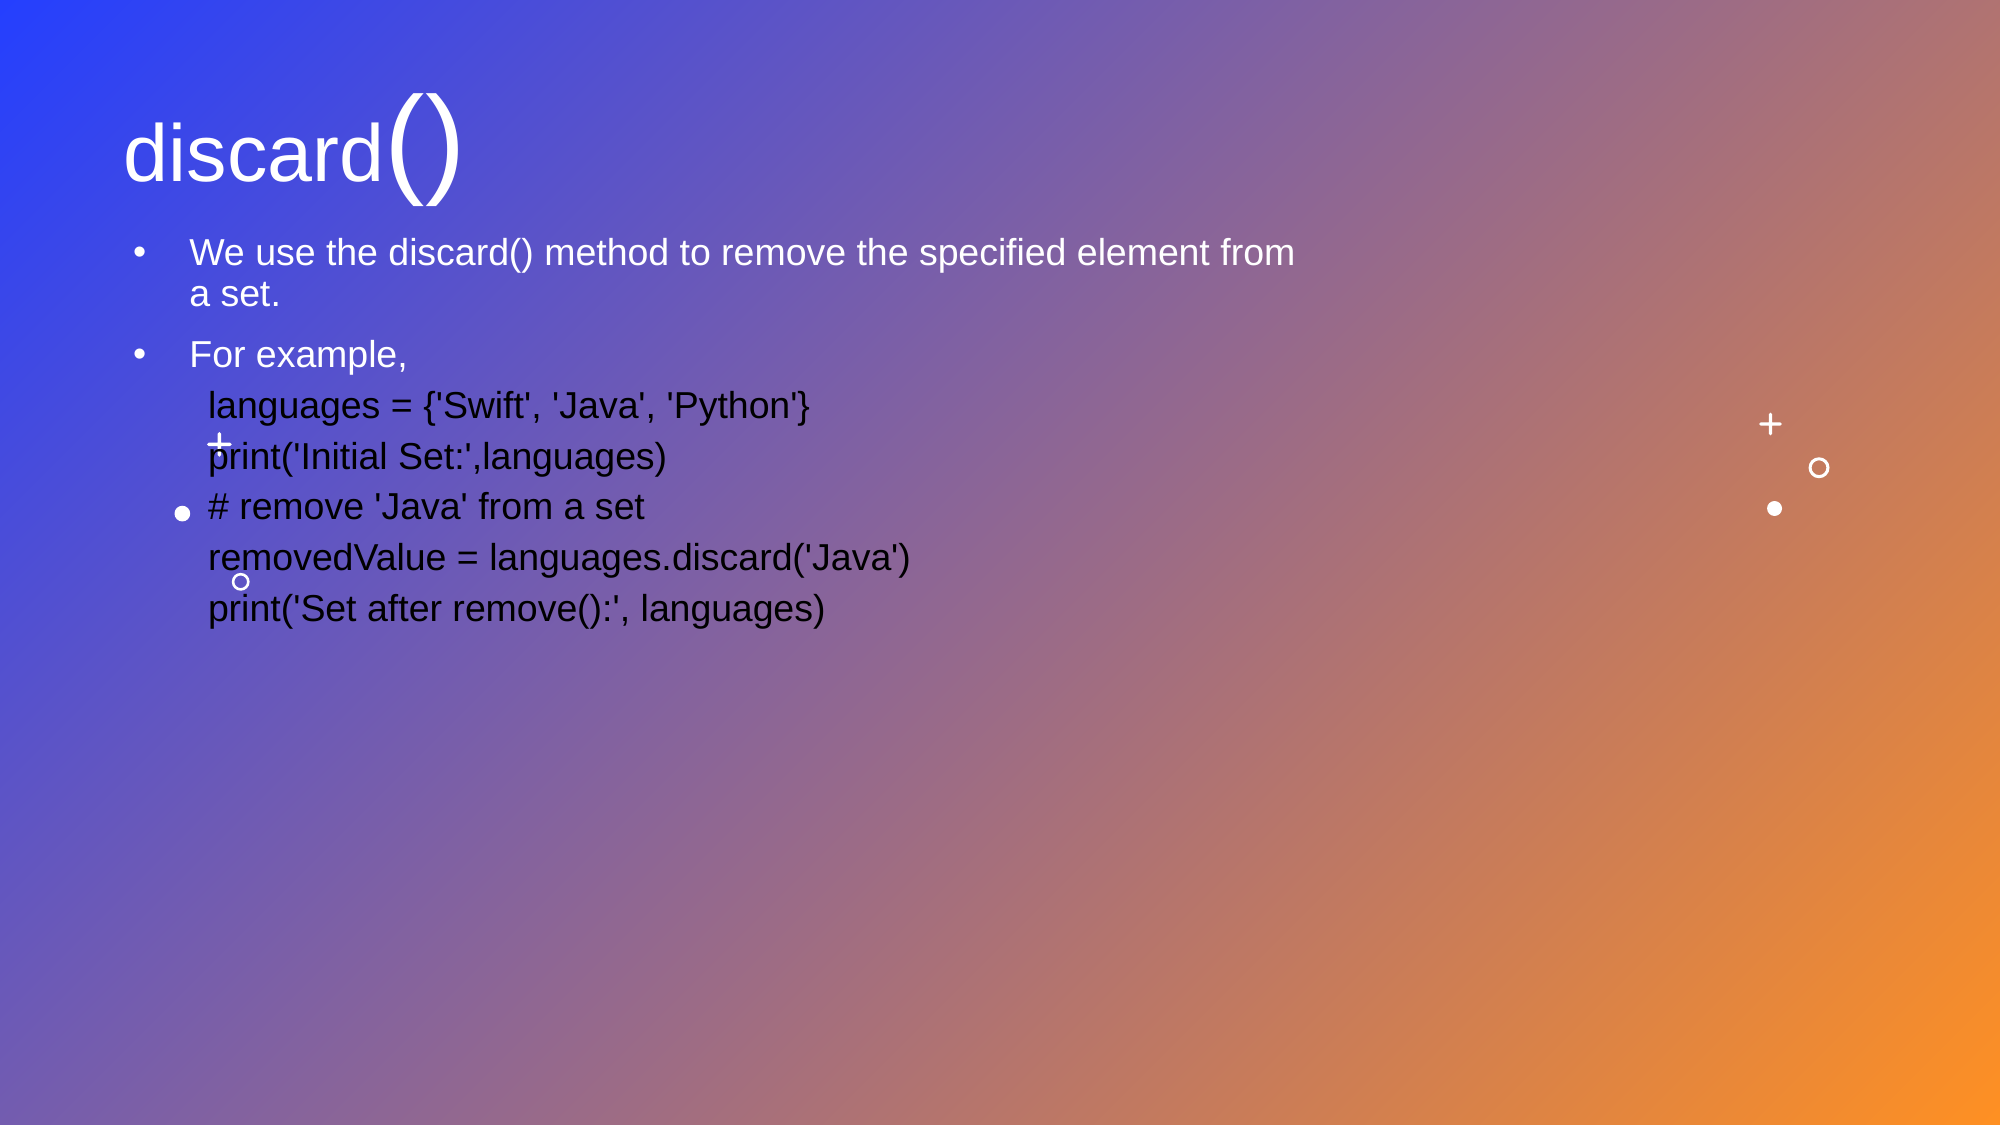

# discard()
We use the discard() method to remove the specified element from a set.
For example,
languages = {'Swift', 'Java', 'Python'}
print('Initial Set:',languages)
# remove 'Java' from a set
removedValue = languages.discard('Java')
print('Set after remove():', languages)